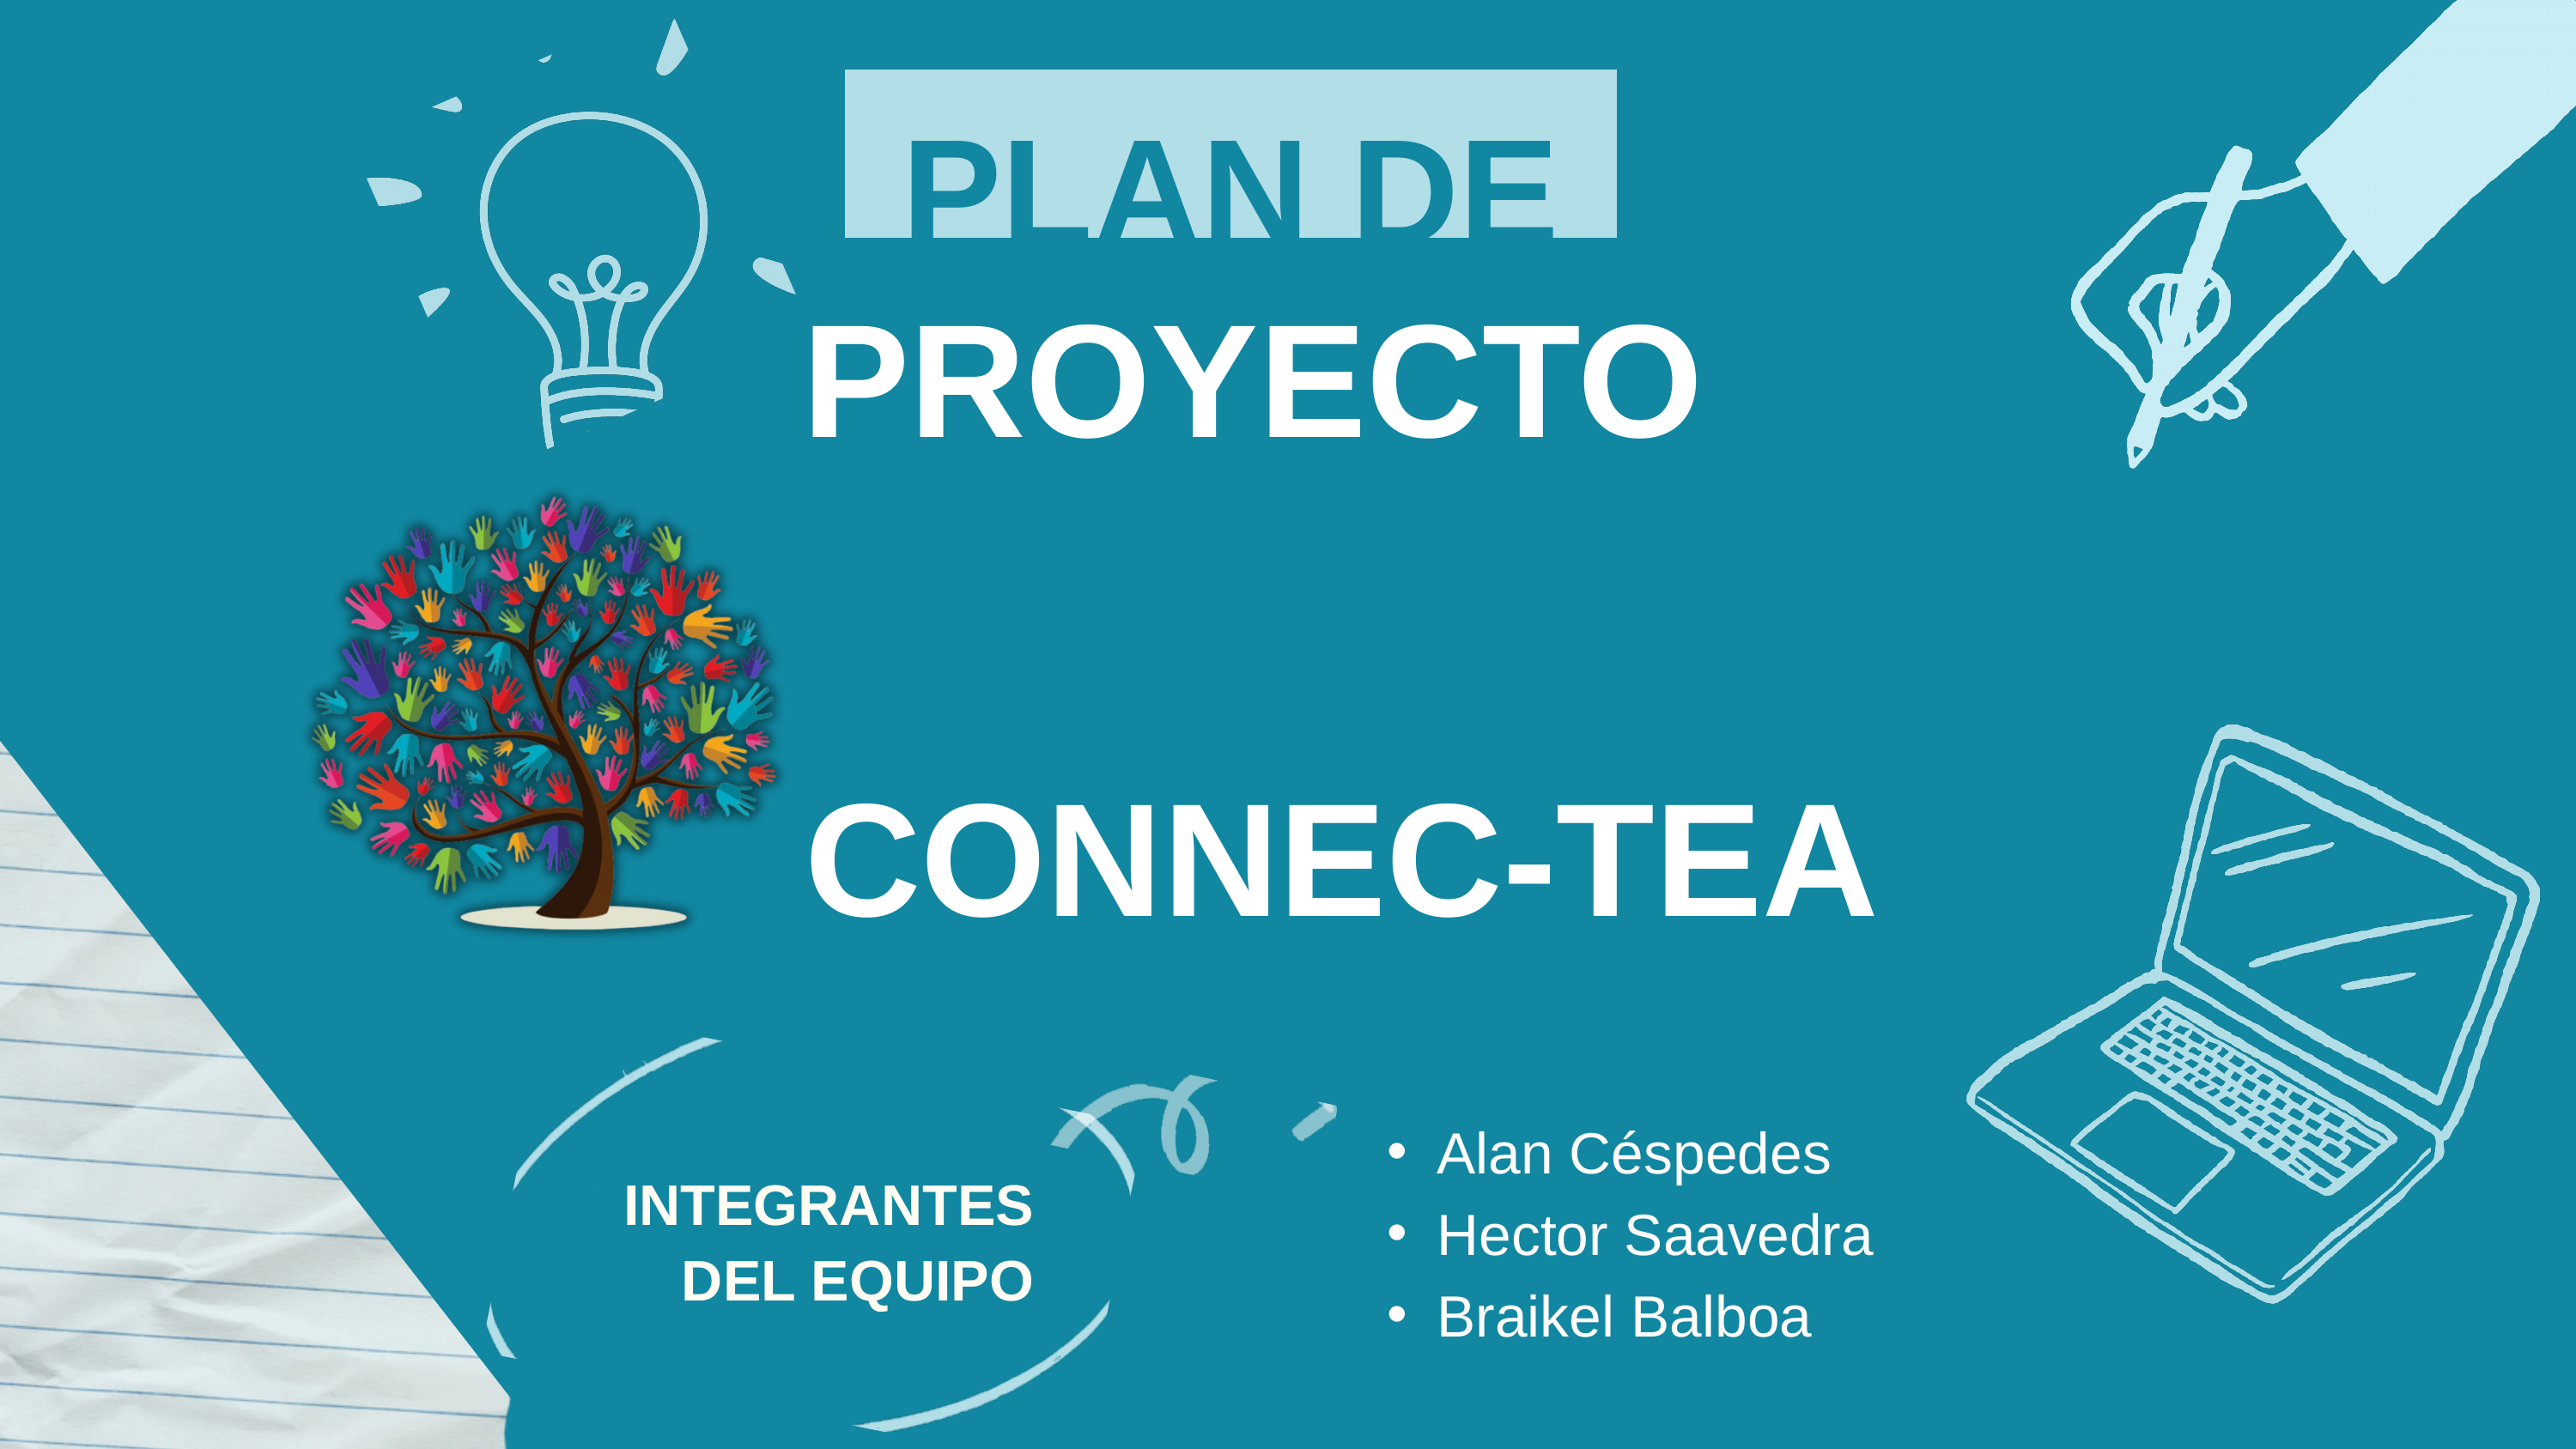

PLAN DE

 PROYECTO

CONNEC-TEA

Alan Céspedes
Hector Saavedra
Braikel Balboa
INTEGRANTES DEL EQUIPO